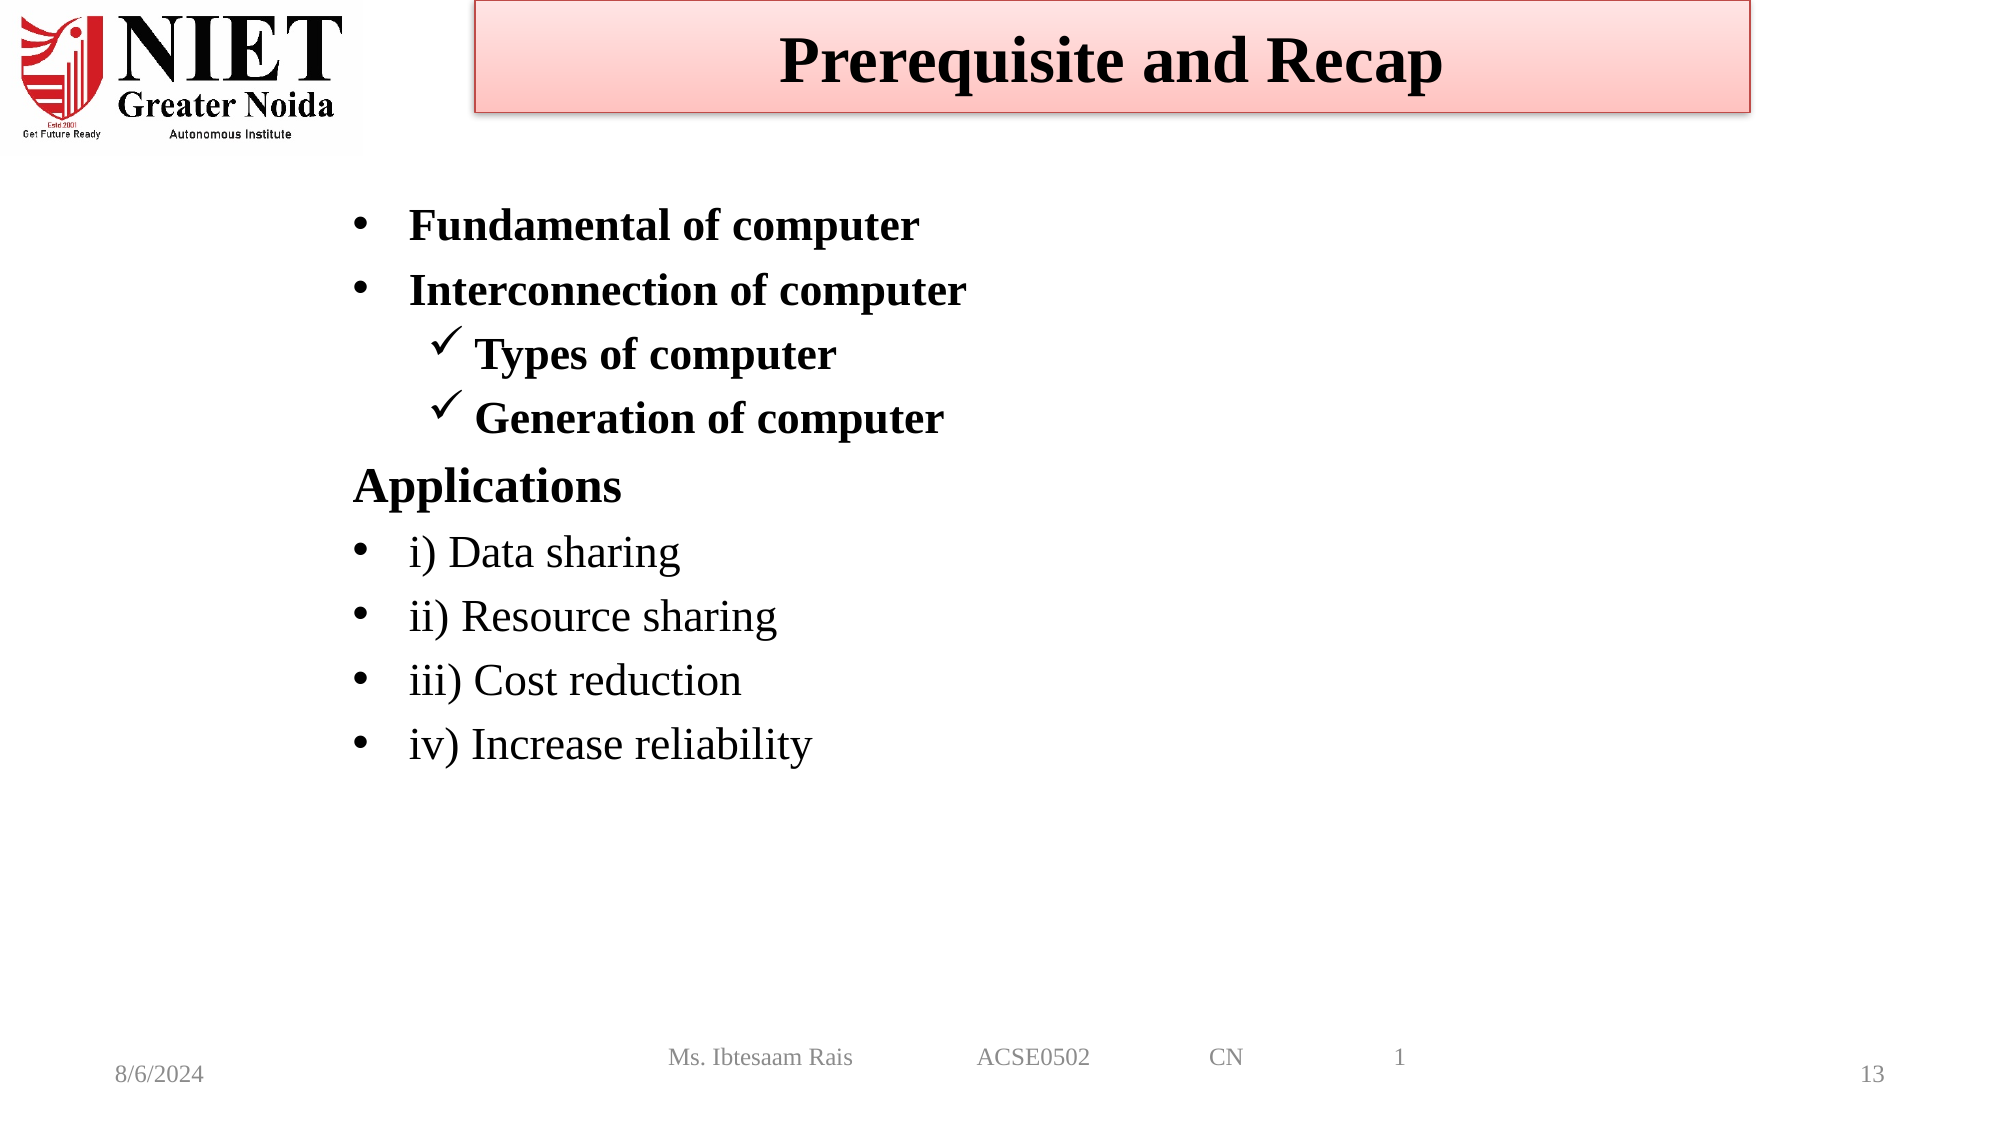

Prerequisite and Recap
Fundamental of computer
Interconnection of computer
Types of computer
Generation of computer
Applications
i) Data sharing
ii) Resource sharing
iii) Cost reduction
iv) Increase reliability

Ms. Ibtesaam Rais                    ACSE0502                   CN                        1
8/6/2024
13